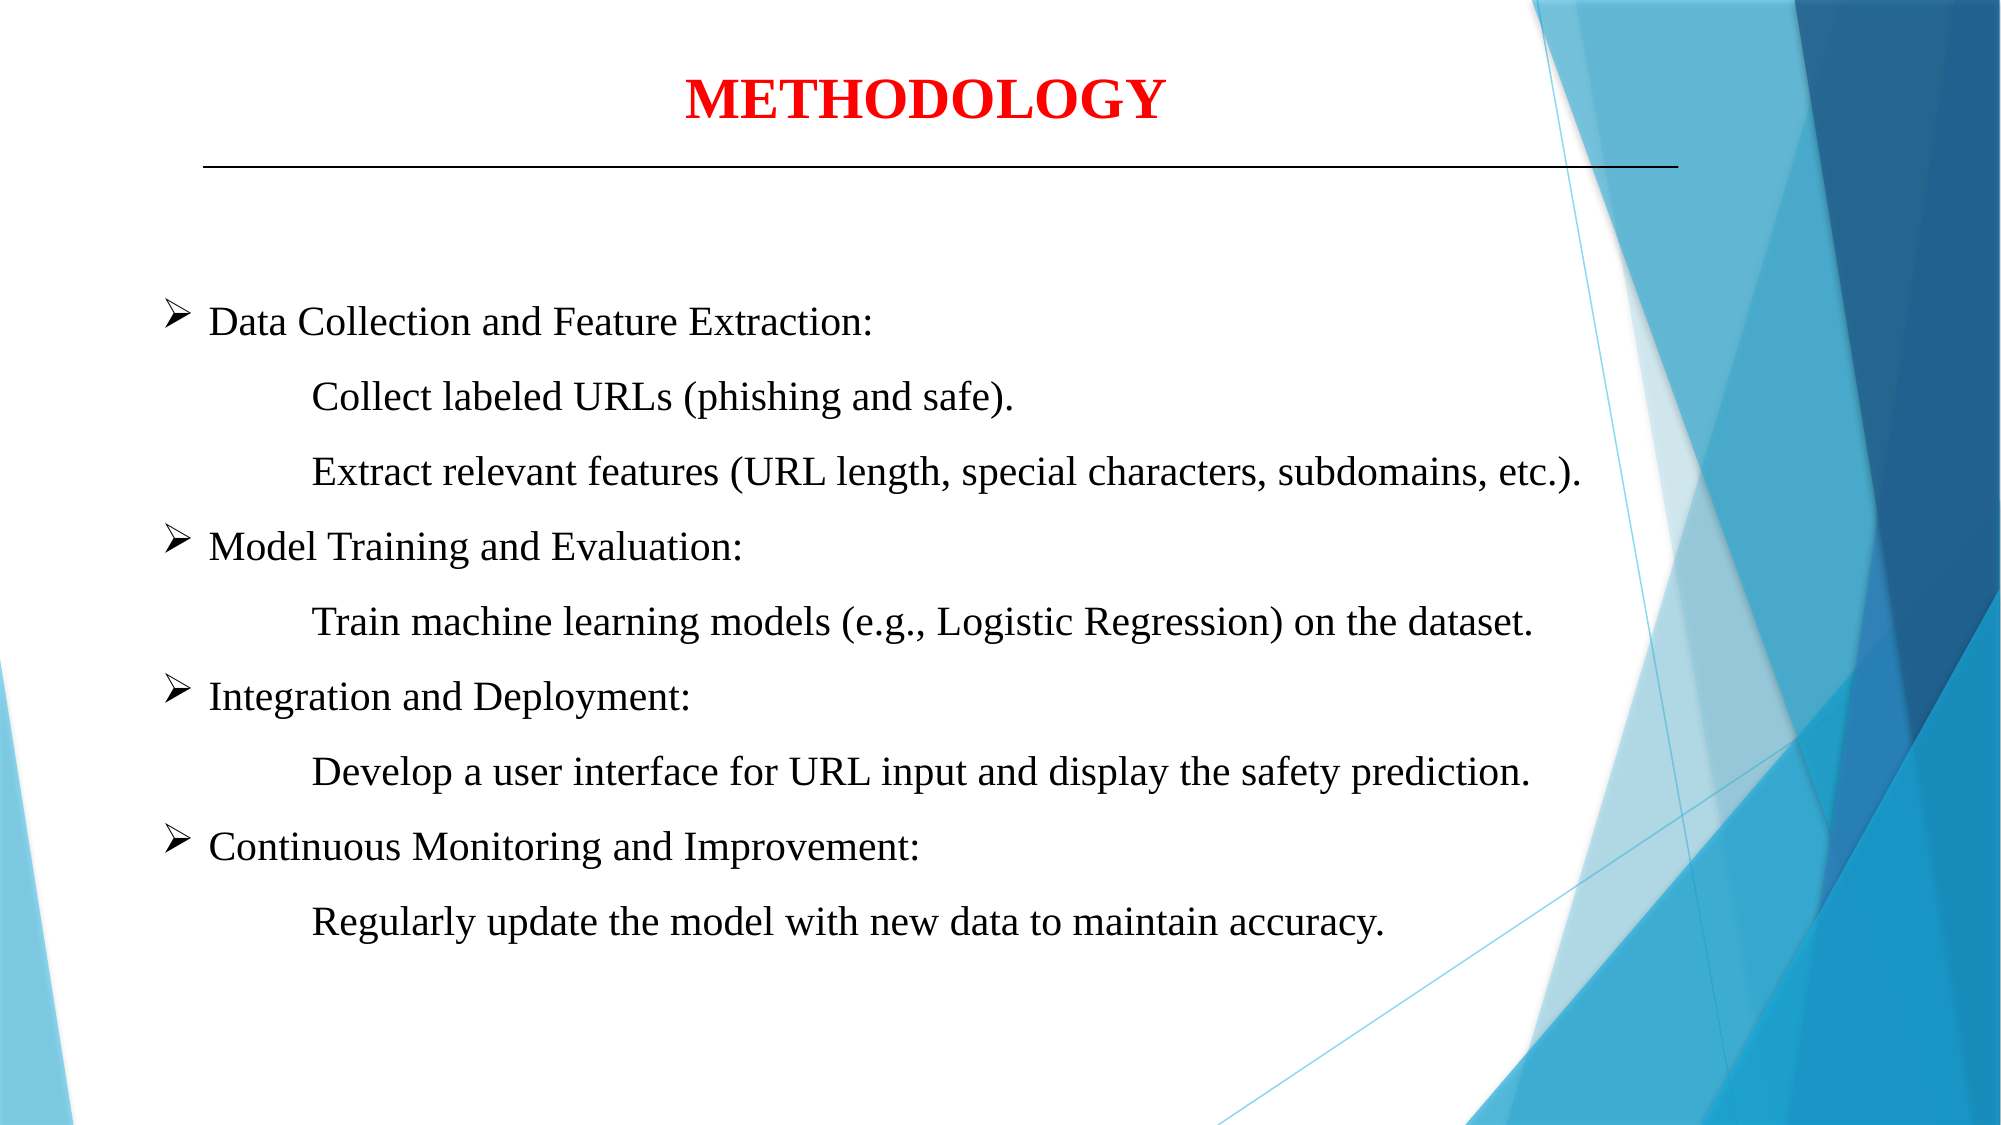

METHODOLOGY

Data Collection and Feature Extraction:
	Collect labeled URLs (phishing and safe).
	Extract relevant features (URL length, special characters, subdomains, etc.).
Model Training and Evaluation:
	Train machine learning models (e.g., Logistic Regression) on the dataset.
Integration and Deployment:
	Develop a user interface for URL input and display the safety prediction.
Continuous Monitoring and Improvement:
	Regularly update the model with new data to maintain accuracy.